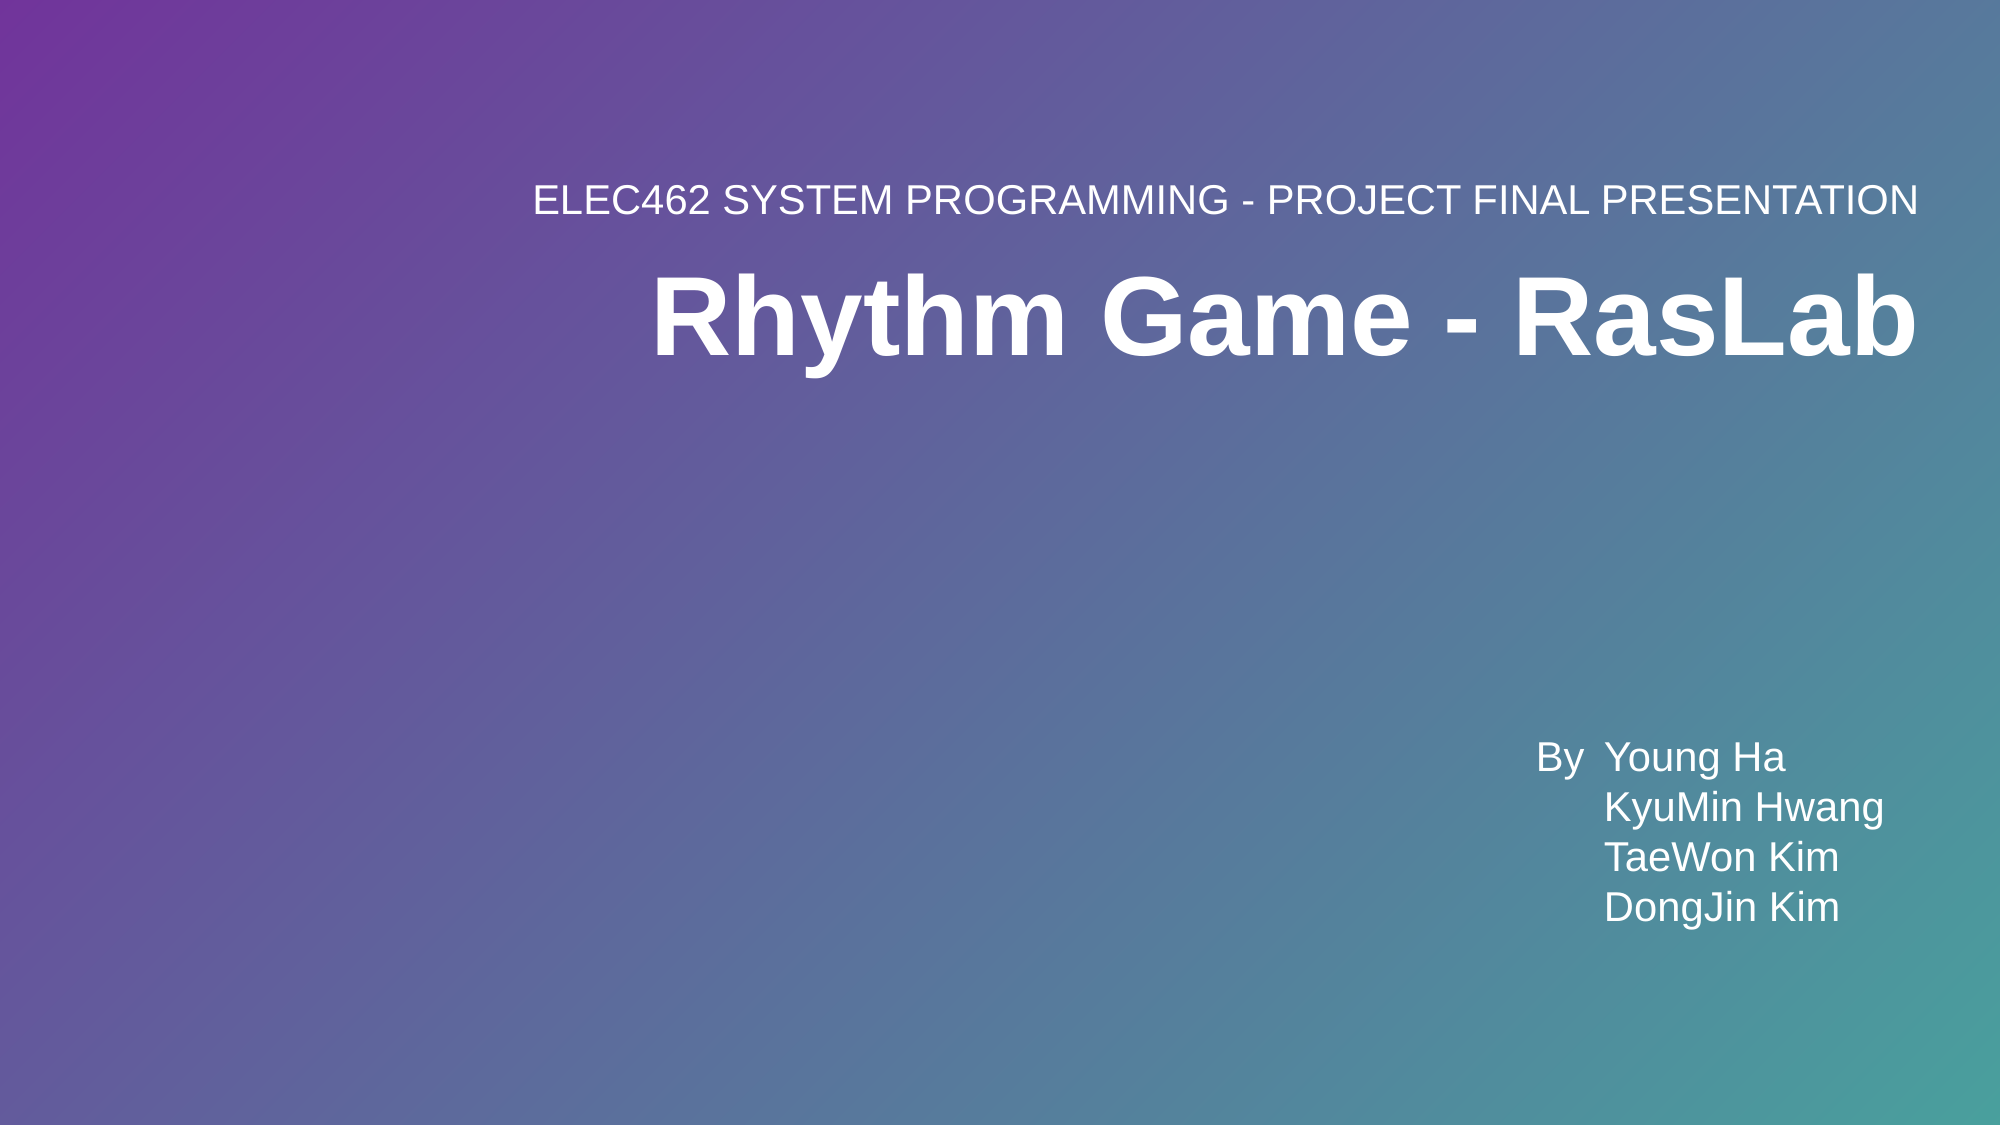

ELEC462 SYSTEM PROGRAMMING - PROJECT FINAL PRESENTATION

Rhythm Game - RasLab

By
Young Ha
KyuMin Hwang
TaeWon Kim
DongJin Kim